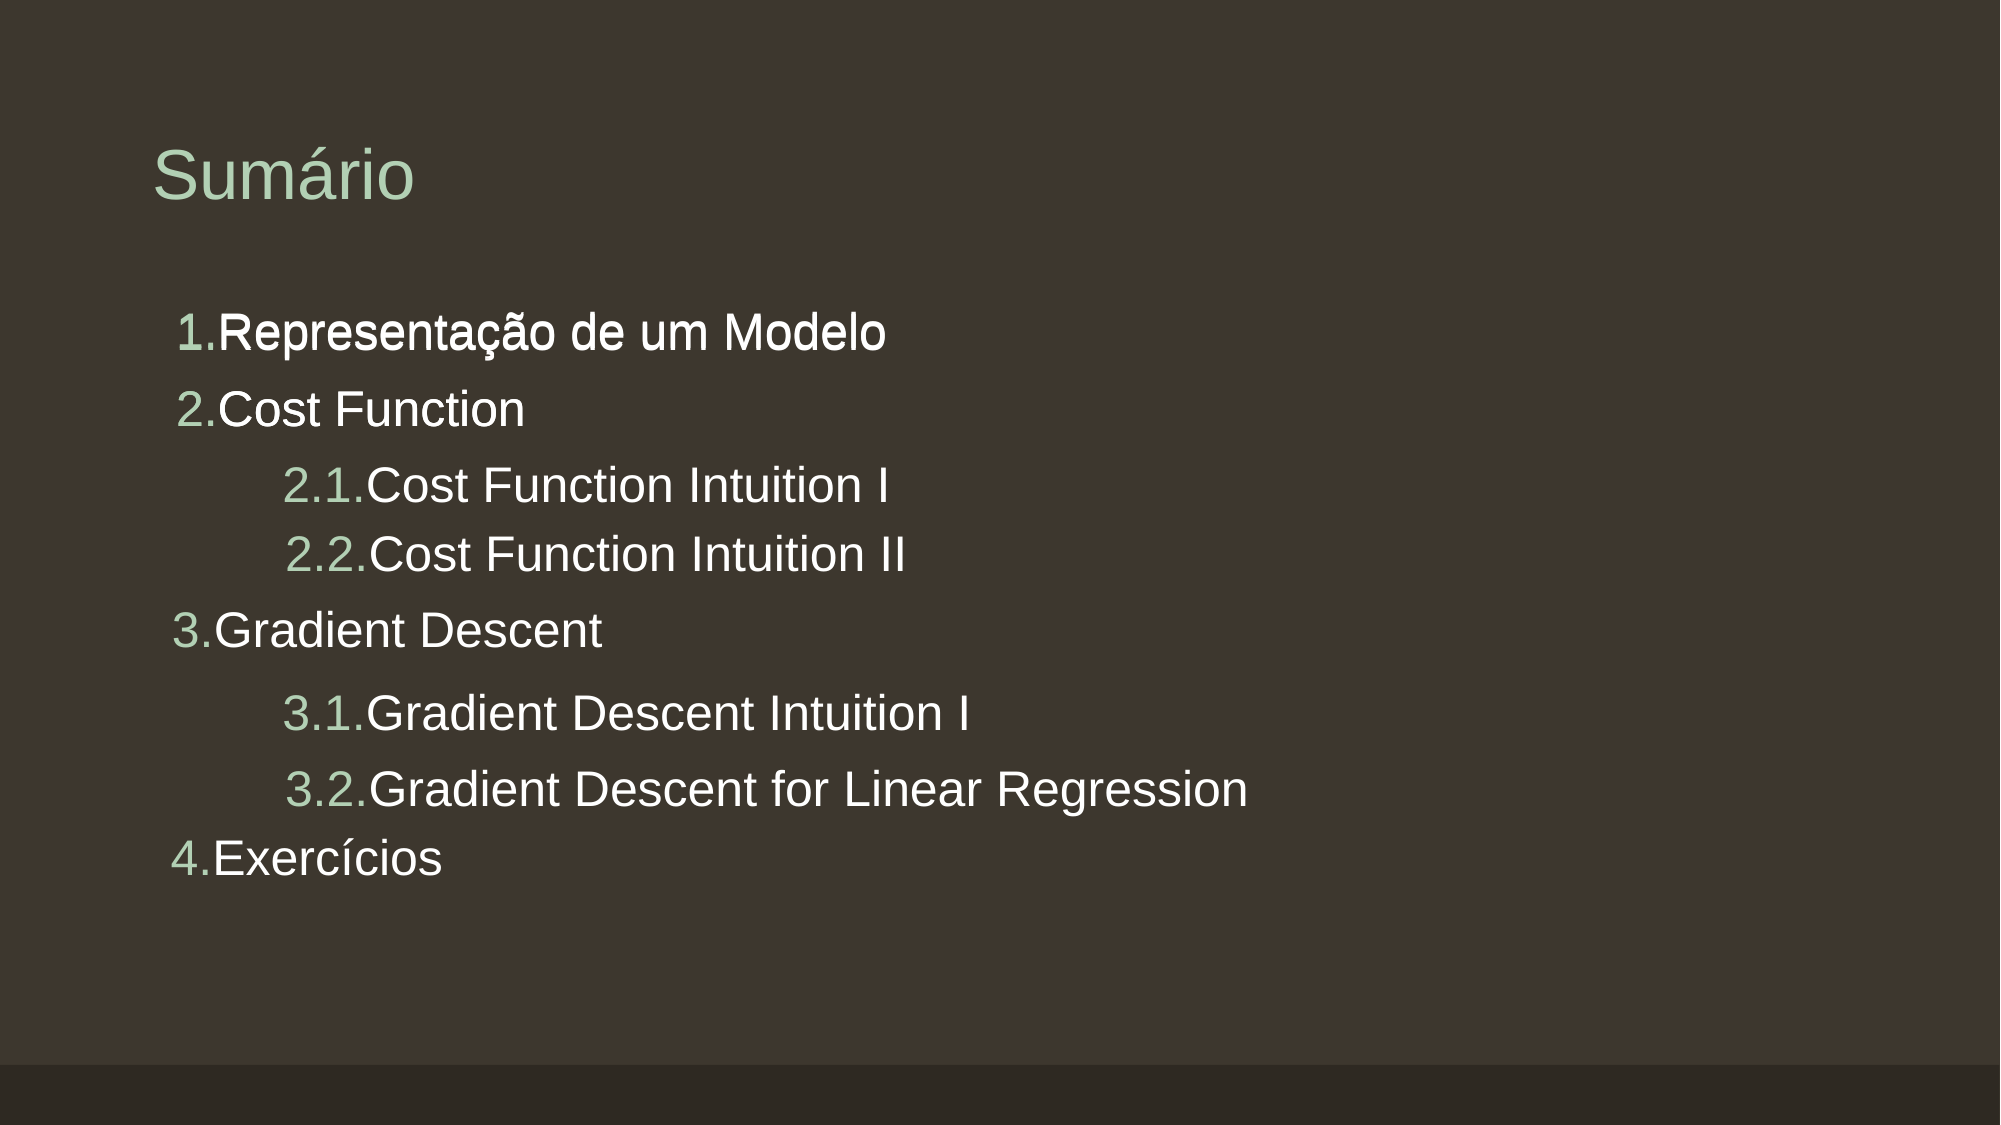

# Sumário
1.Representação de um Modelo
1.Representação de um Modelo
2.Cost Function
2.Cost Function
2.1.Cost Function Intuition I
2.2.Cost Function Intuition II
3.Gradient Descent
3.1.Gradient Descent Intuition I
3.2.Gradient Descent for Linear Regression
4.Exercícios